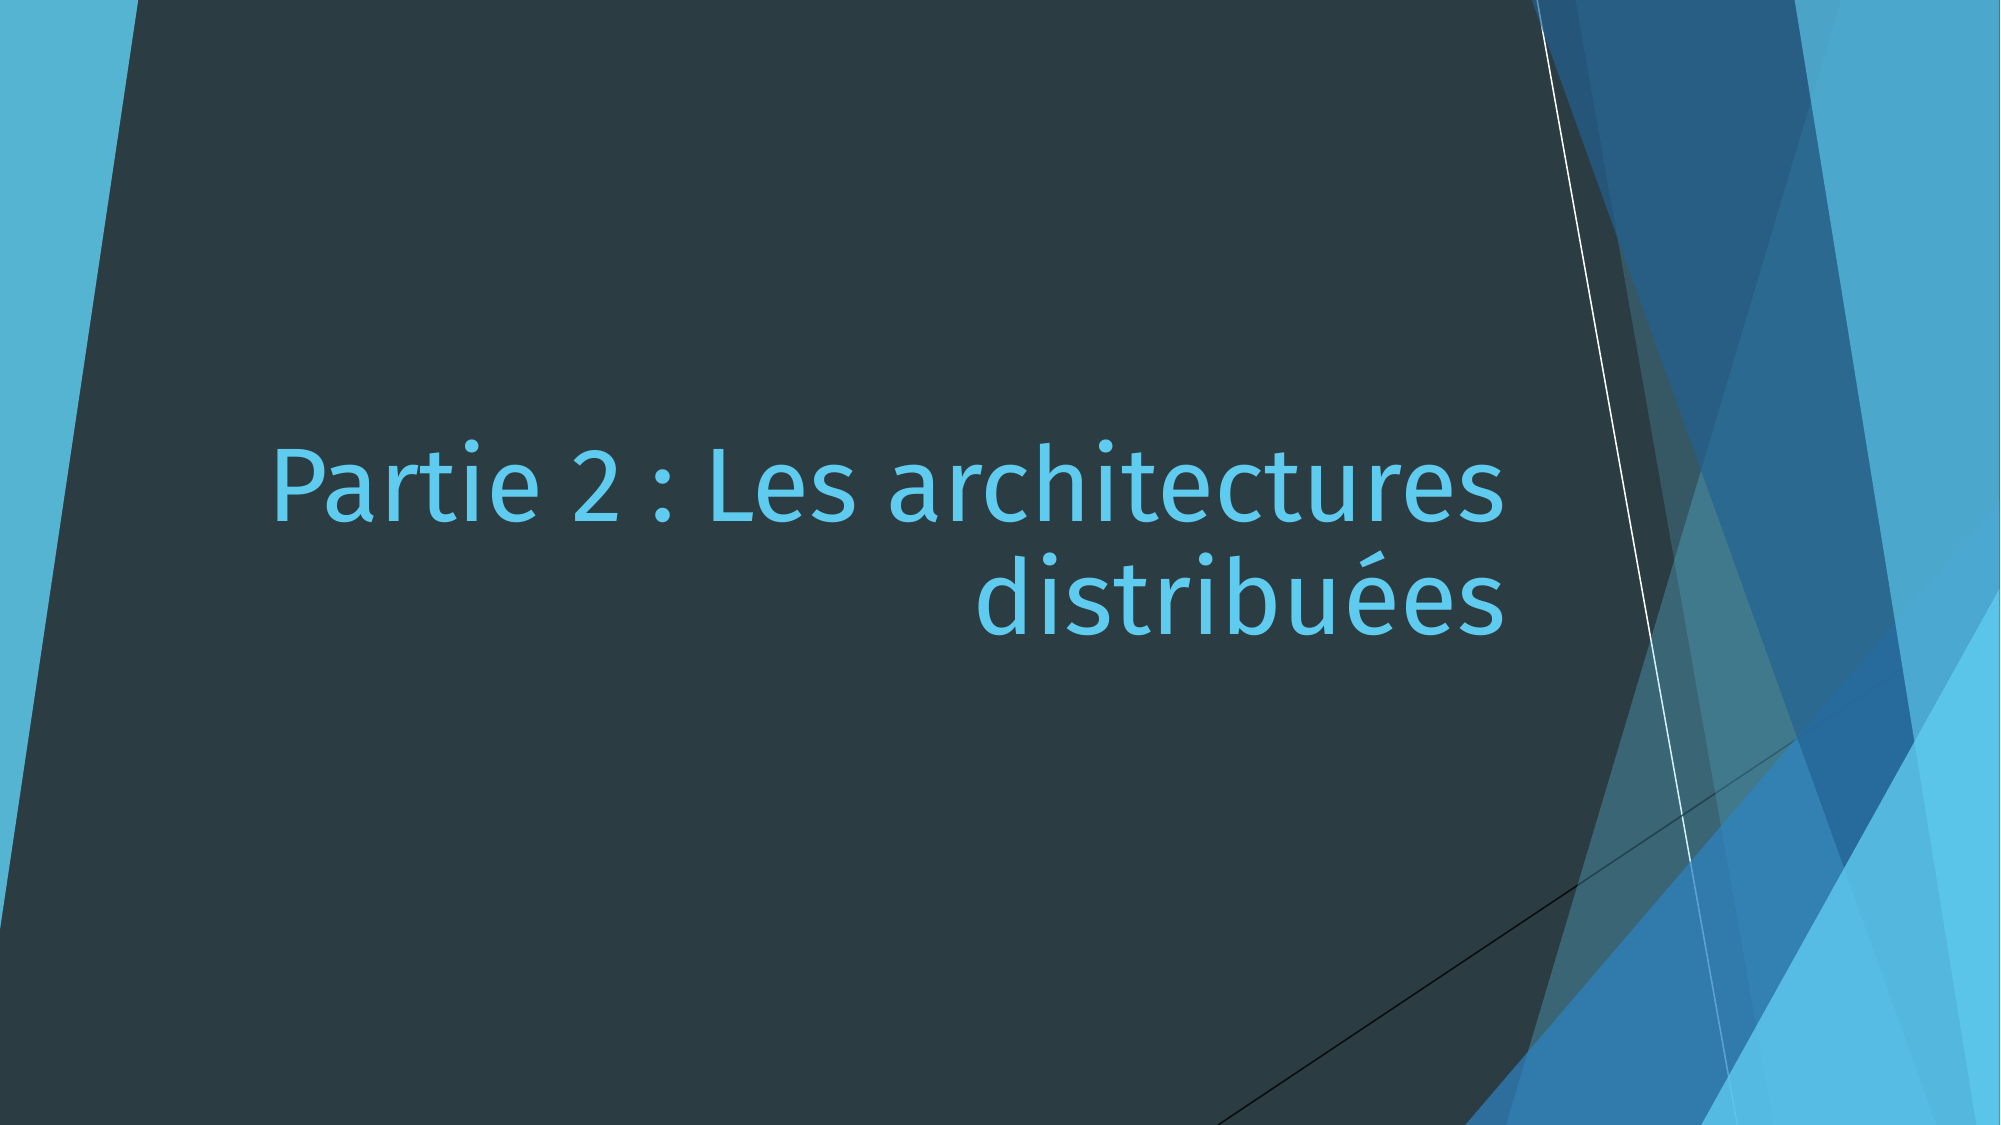

# Partie 2 : Les architectures distribuées